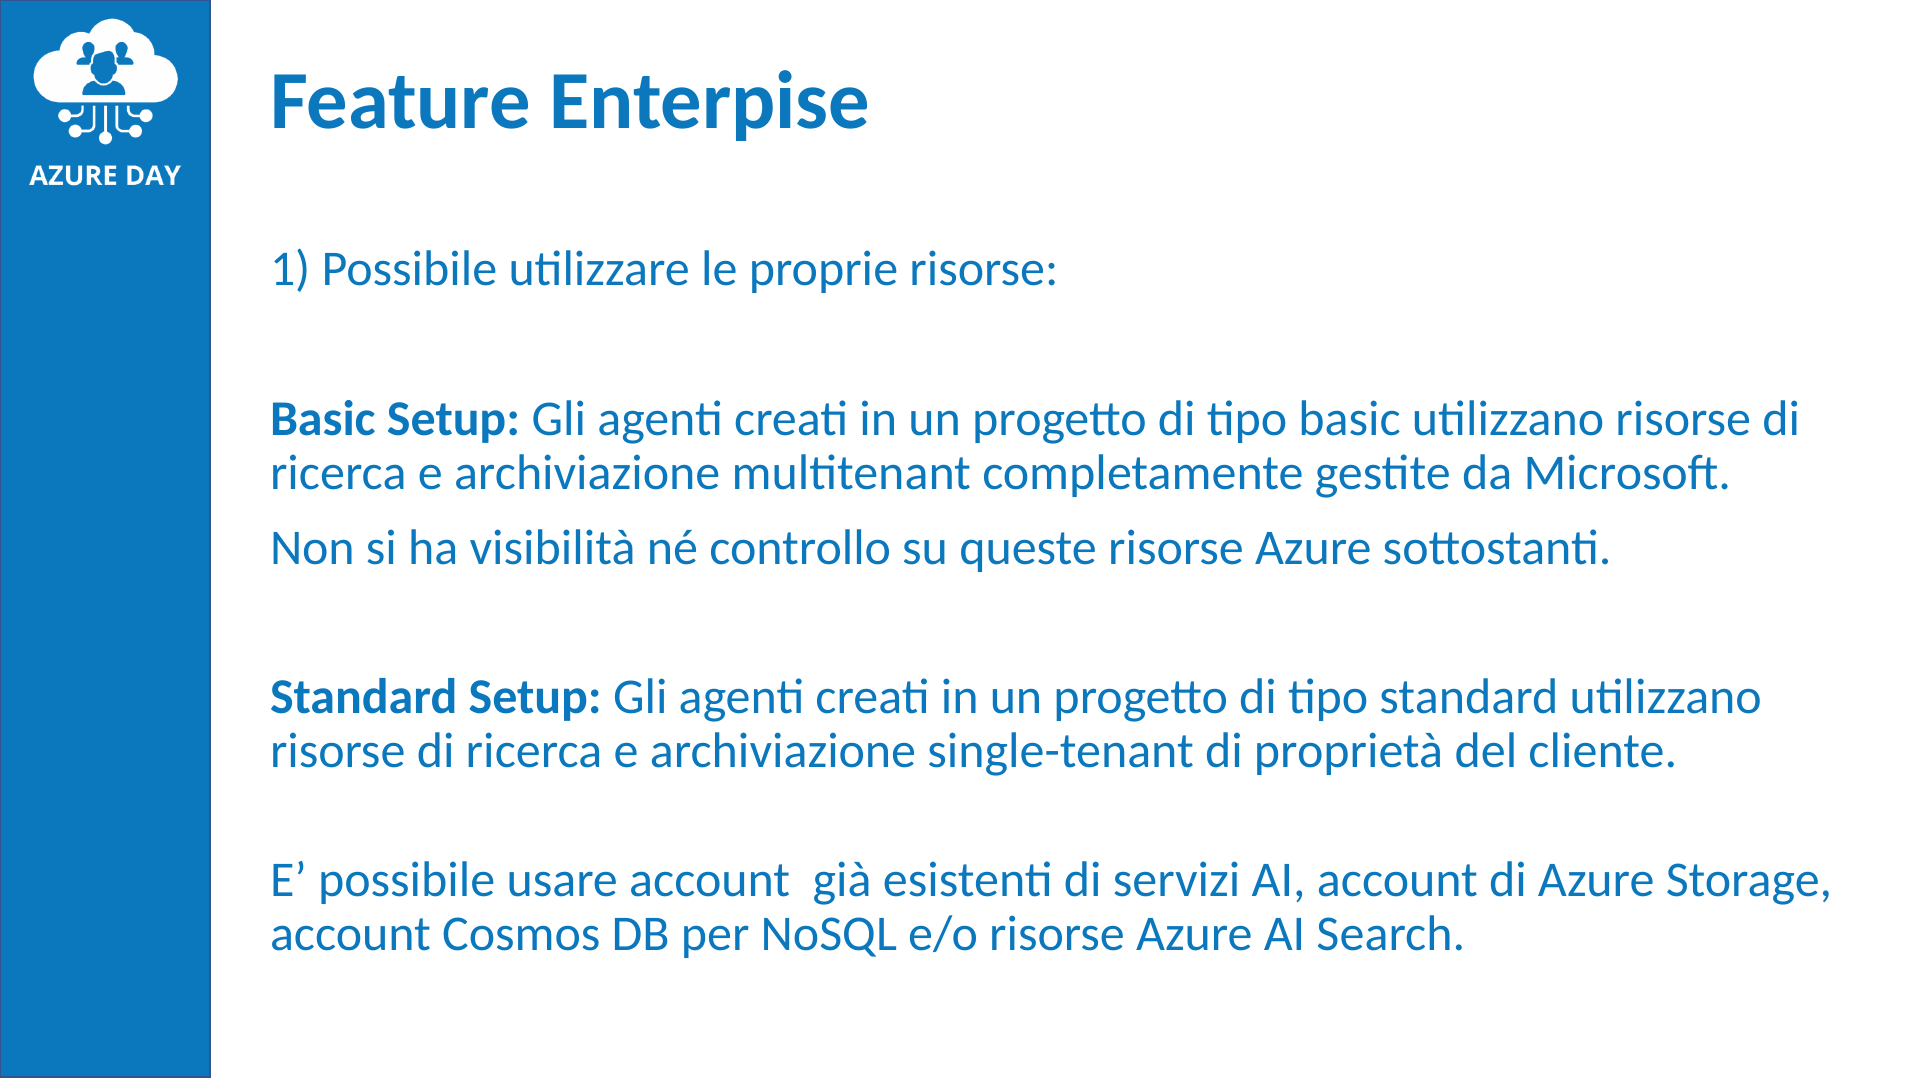

# Feature Enterpise
1) Possibile utilizzare le proprie risorse:

Basic Setup: Gli agenti creati in un progetto di tipo basic utilizzano risorse di ricerca e archiviazione multitenant completamente gestite da Microsoft.
Non si ha visibilità né controllo su queste risorse Azure sottostanti.

Standard Setup: Gli agenti creati in un progetto di tipo standard utilizzano risorse di ricerca e archiviazione single-tenant di proprietà del cliente.
E’ possibile usare account  già esistenti di servizi AI, account di Azure Storage, account Cosmos DB per NoSQL e/o risorse Azure AI Search.